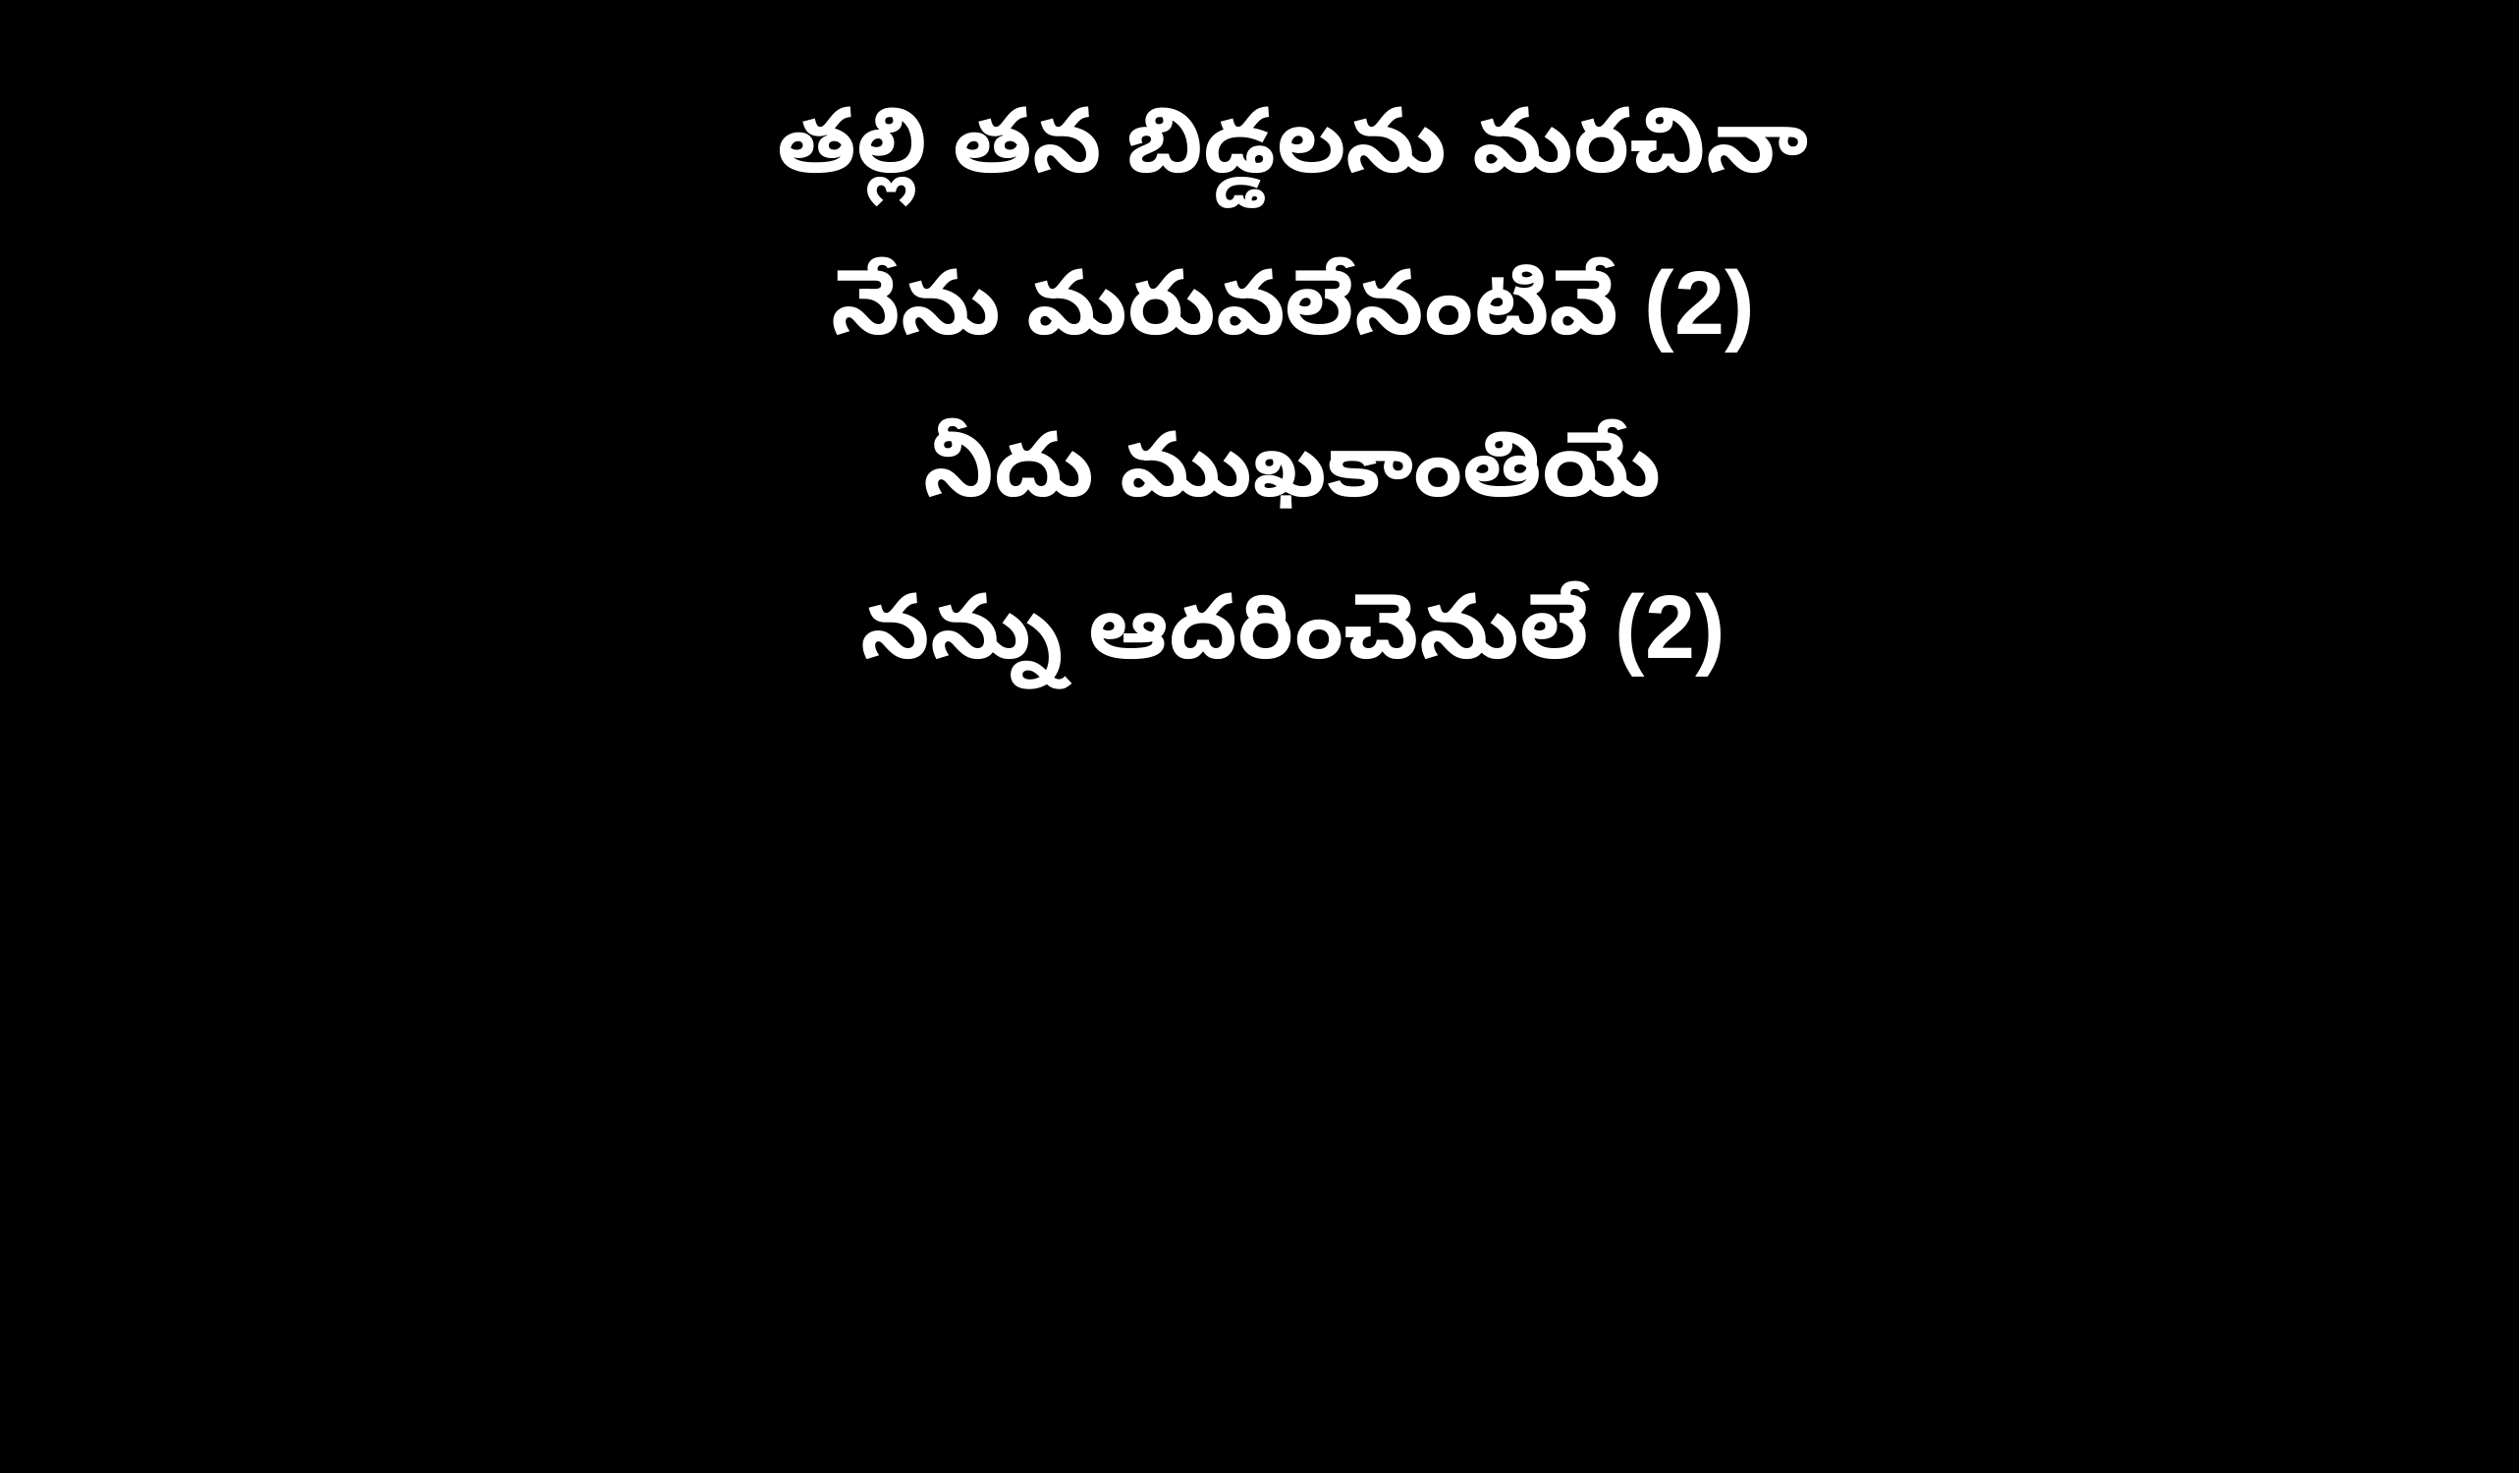

తల్లి తన బిడ్డలను మరచినా
నేను మరువలేనంటివే (2)
నీదు ముఖకాంతియే
నన్ను ఆదరించెనులే (2)